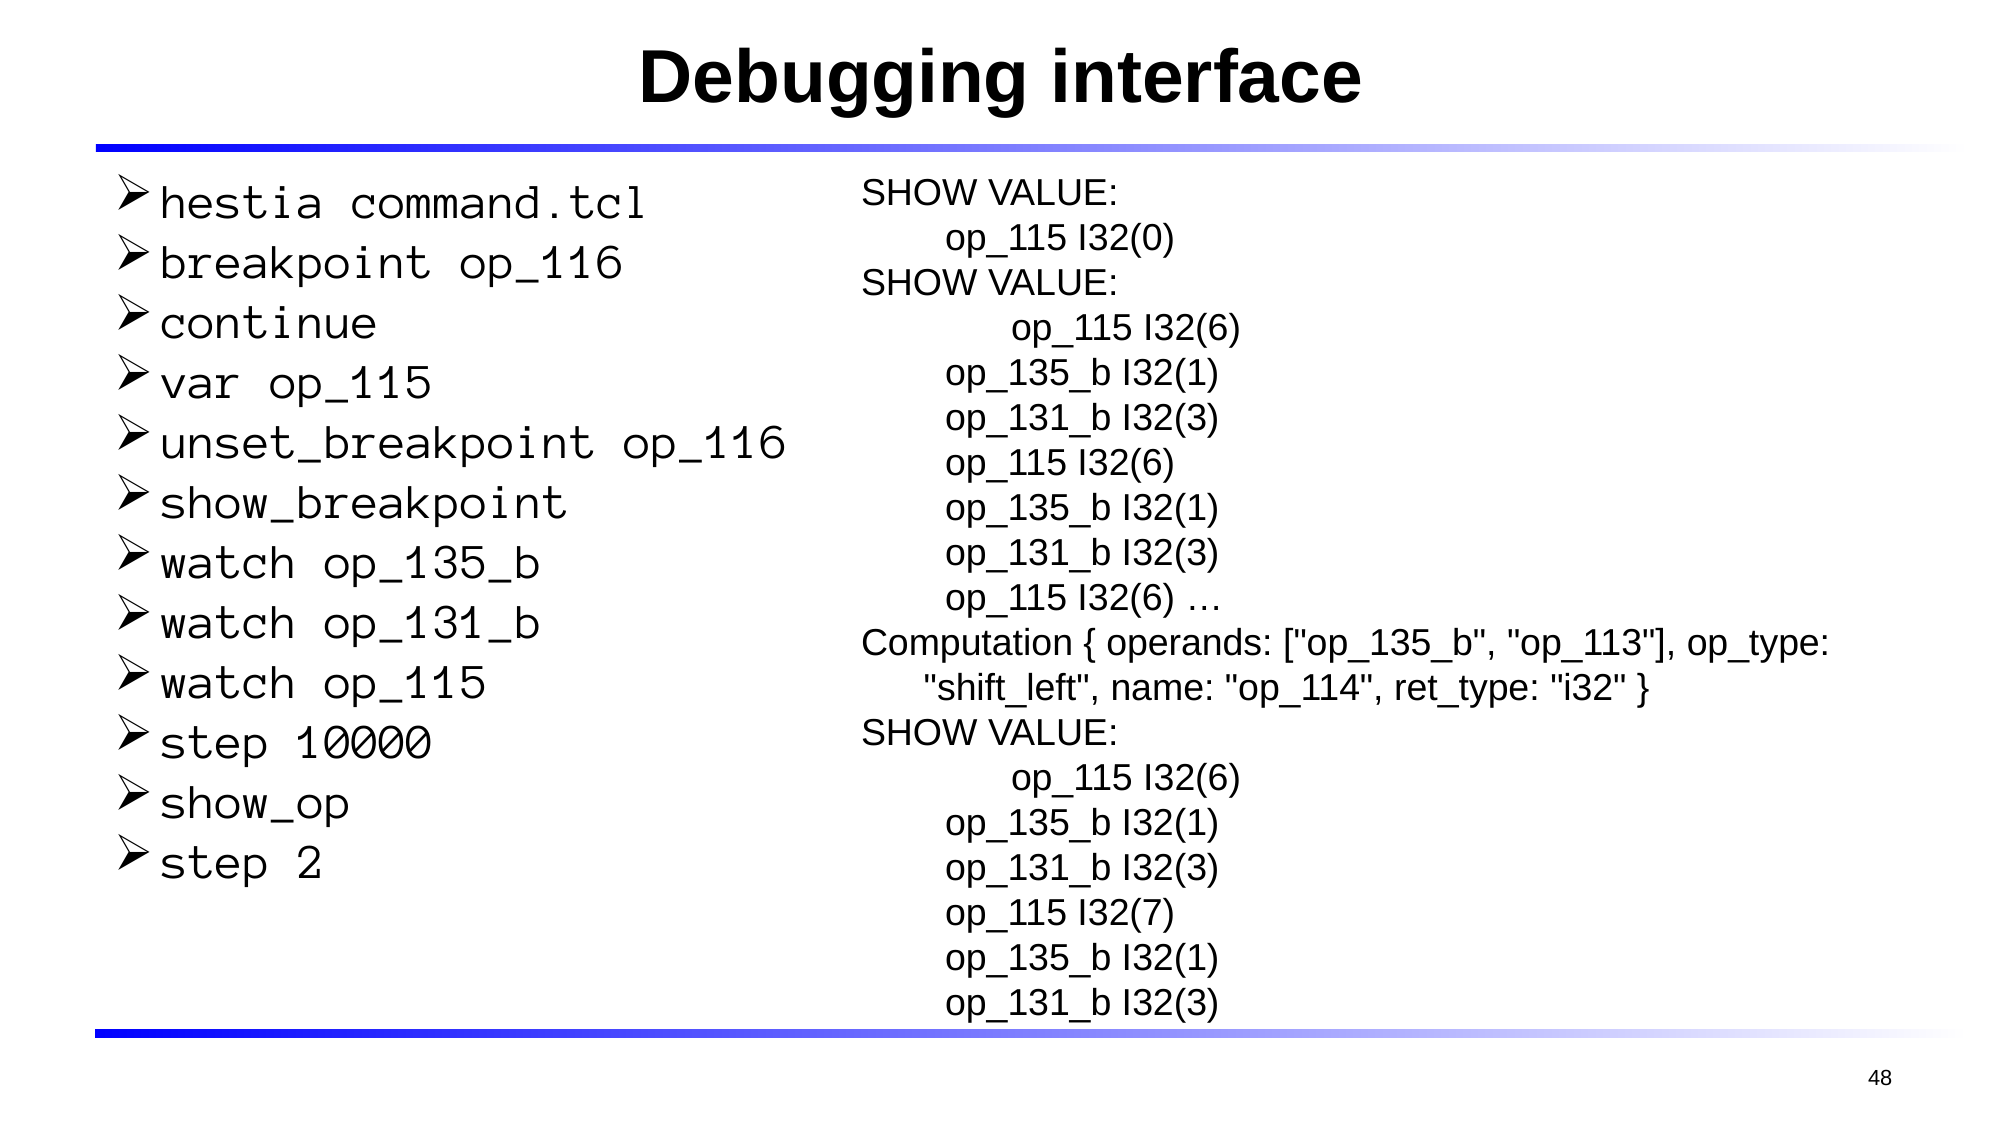

# Debugging interface
hestia command.tcl
breakpoint op_116
continue
var op_115
unset_breakpoint op_116
show_breakpoint
watch op_135_b
watch op_131_b
watch op_115
step 10000
show_op
step 2

SHOW VALUE:
        op_115 I32(0)
SHOW VALUE:
	op_115 I32(6)
        op_135_b I32(1)
        op_131_b I32(3)
        op_115 I32(6)
        op_135_b I32(1)
        op_131_b I32(3)
        op_115 I32(6) …
Computation { operands: ["op_135_b", "op_113"], op_type:              "shift_left", name: "op_114", ret_type: "i32" }
SHOW VALUE:
 	op_115 I32(6)
        op_135_b I32(1)
        op_131_b I32(3)
        op_115 I32(7)
        op_135_b I32(1)
        op_131_b I32(3)

48